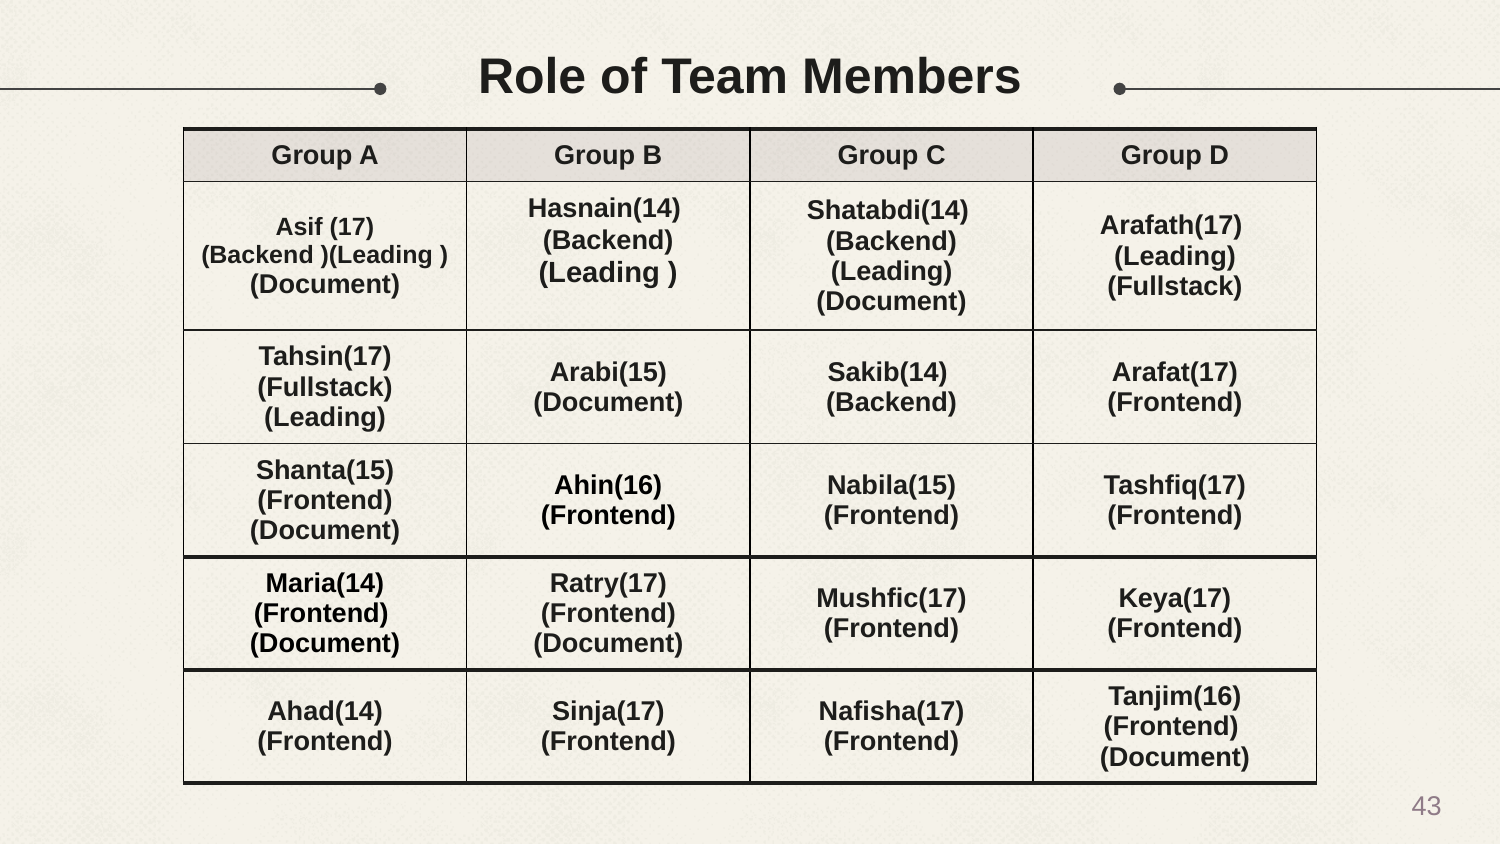

# Role of Team Members
| Group A | Group B | Group C | Group D |
| --- | --- | --- | --- |
| Asif (17) (Backend )(Leading ) (Document) | Hasnain(14) (Backend) (Leading ) | Shatabdi(14) (Backend) (Leading) (Document) | Arafath(17) (Leading) (Fullstack) |
| Tahsin(17) (Fullstack) (Leading) | Arabi(15) (Document) | Sakib(14) (Backend) | Arafat(17) (Frontend) |
| Shanta(15) (Frontend) (Document) | Ahin(16) (Frontend) | Nabila(15) (Frontend) | Tashfiq(17) (Frontend) |
| Maria(14) (Frontend) (Document) | Ratry(17) (Frontend) (Document) | Mushfic(17) (Frontend) | Keya(17) (Frontend) |
| Ahad(14) (Frontend) | Sinja(17) (Frontend) | Nafisha(17) (Frontend) | Tanjim(16) (Frontend) (Document) |
43